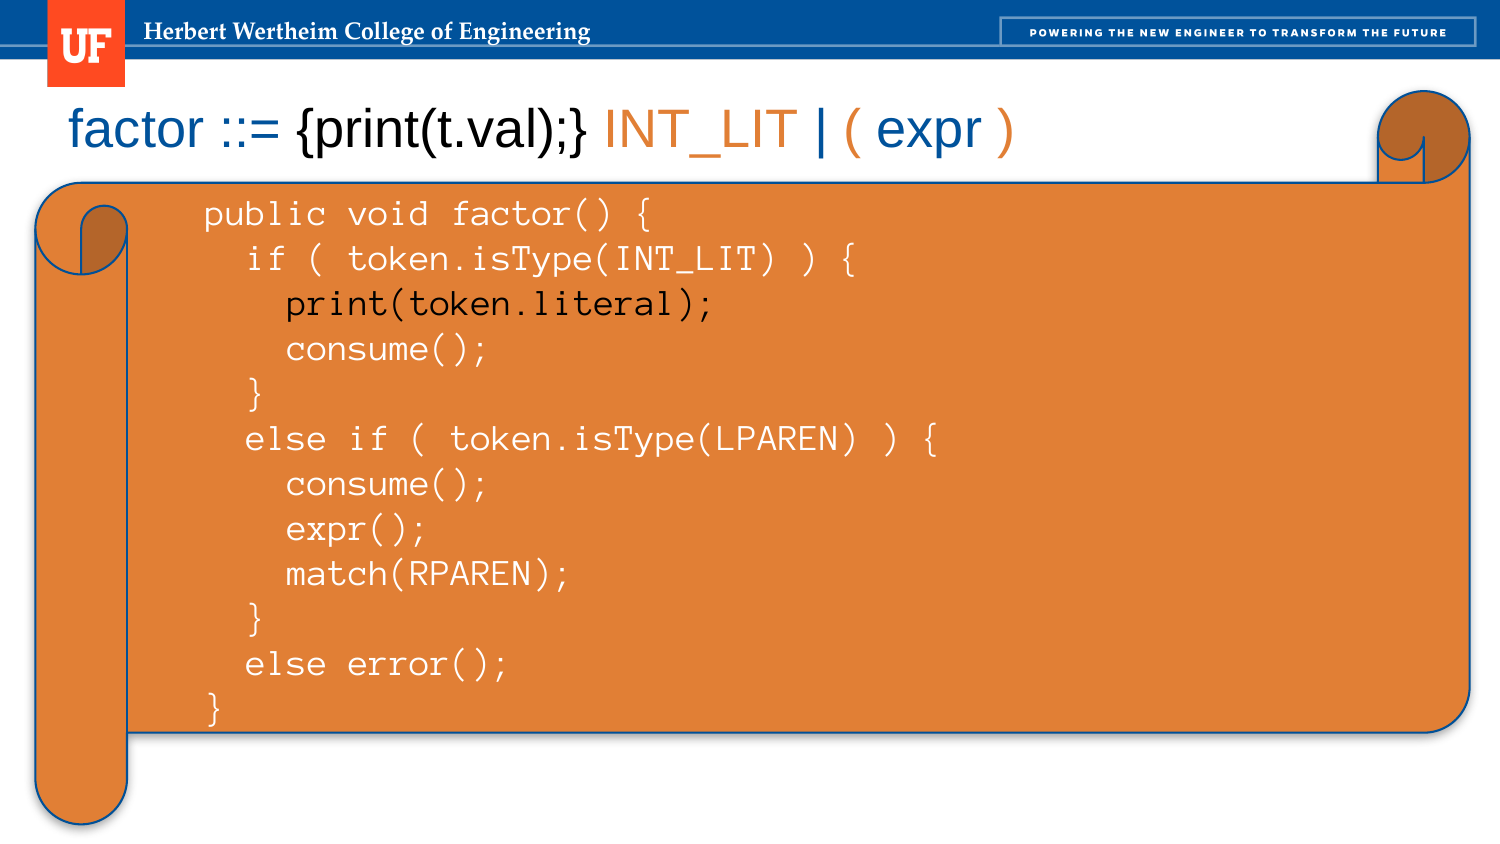

# factor ::= {print(t.val);} INT_LIT | ( expr )
  public void factor() {
    if ( token.isType(INT_LIT) ) {
      print(token.literal);
      consume();
    }
    else if ( token.isType(LPAREN) ) {
      consume();
      expr();
      match(RPAREN);
    }
    else error();
  }